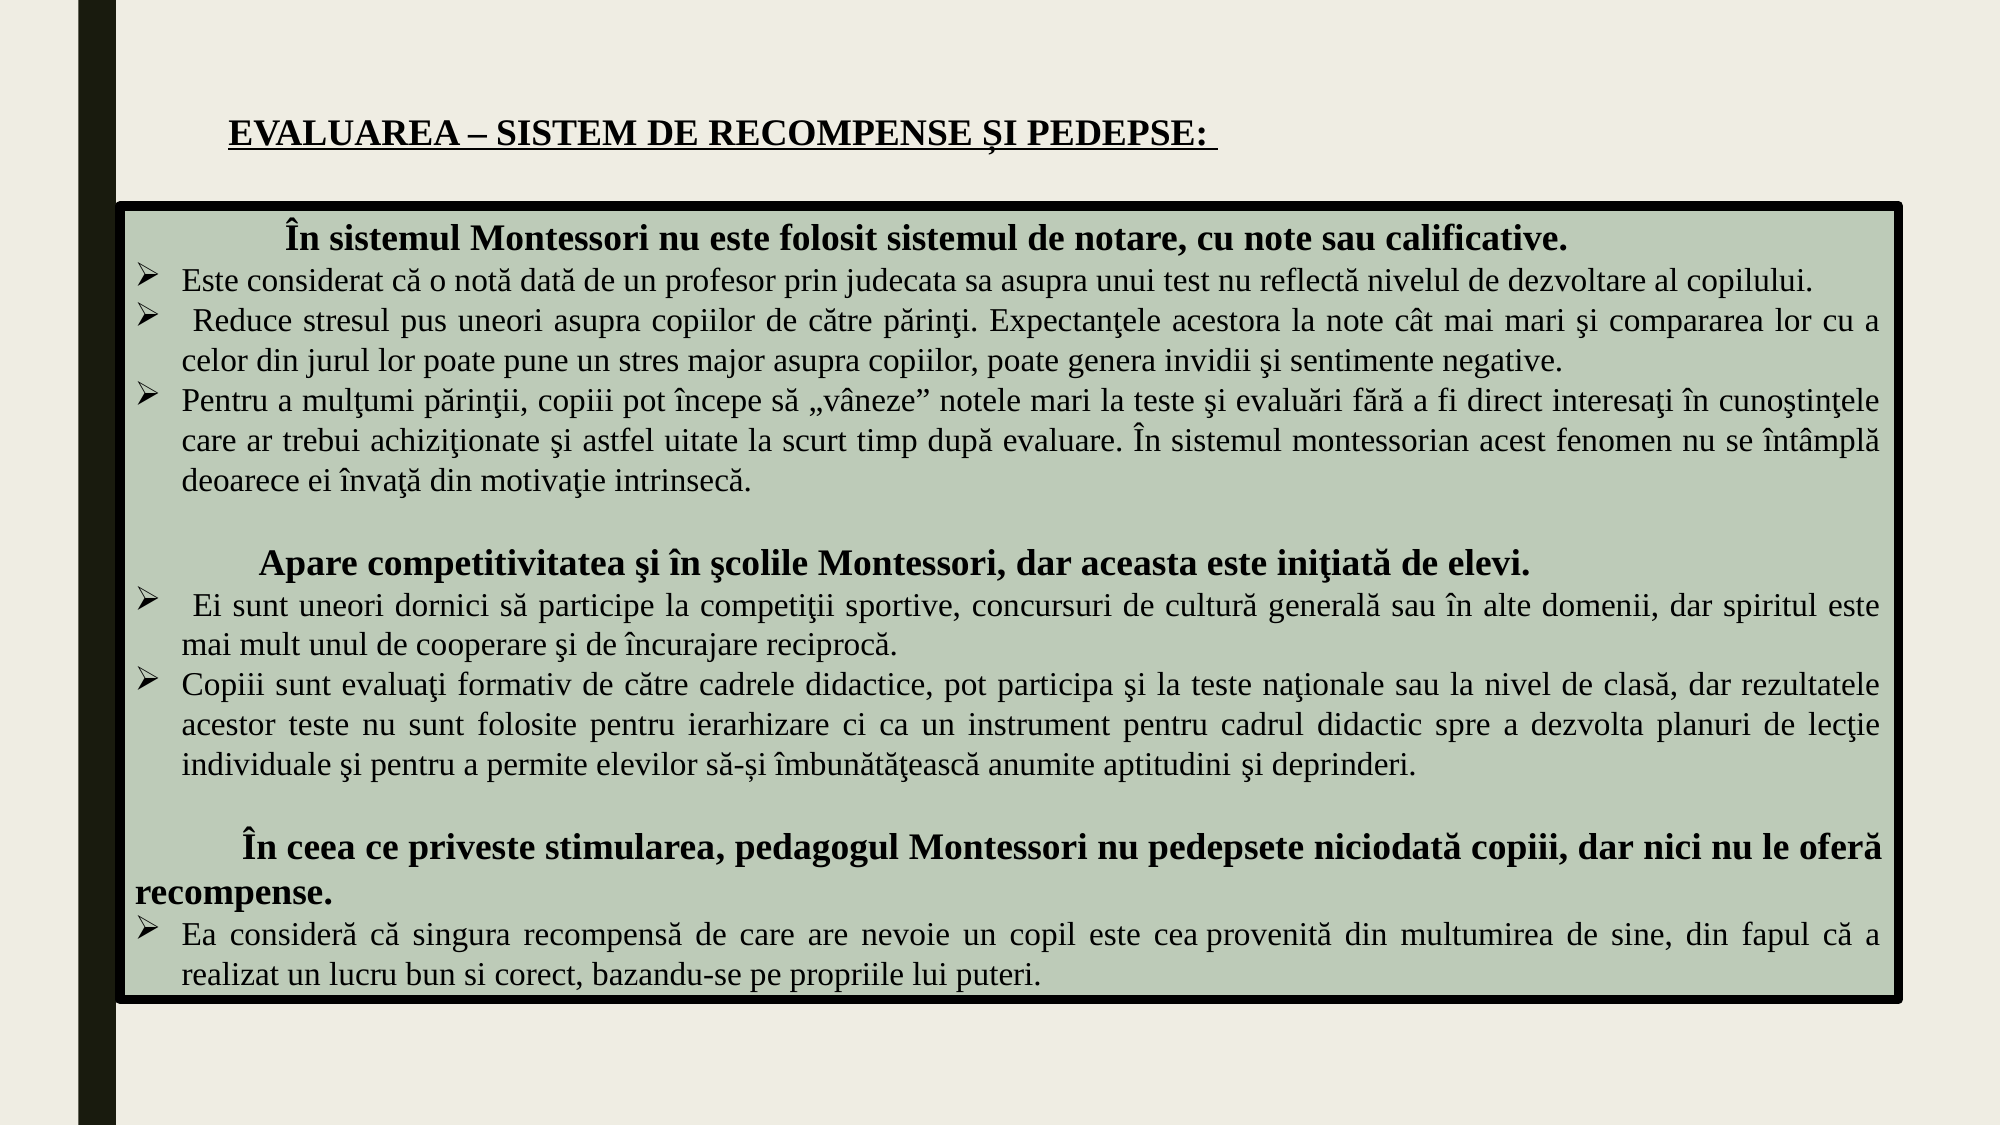

EVALUAREA – SISTEM DE RECOMPENSE ȘI PEDEPSE:
	În sistemul Montessori nu este folosit sistemul de notare, cu note sau calificative.
Este considerat că o notă dată de un profesor prin judecata sa asupra unui test nu reflectă nivelul de dezvoltare al copilului.
 Reduce stresul pus uneori asupra copiilor de către părinţi. Expectanţele acestora la note cât mai mari şi compararea lor cu a celor din jurul lor poate pune un stres major asupra copiilor, poate genera invidii şi sentimente negative.
Pentru a mulţumi părinţii, copiii pot începe să „vâneze” notele mari la teste şi evaluări fără a fi direct interesaţi în cunoştinţele care ar trebui achiziţionate şi astfel uitate la scurt timp după evaluare. În sistemul montessorian acest fenomen nu se întâmplă deoarece ei învaţă din motivaţie intrinsecă.

               Apare competitivitatea şi în şcolile Montessori, dar aceasta este iniţiată de elevi.
 Ei sunt uneori dornici să participe la competiţii sportive, concursuri de cultură generală sau în alte domenii, dar spiritul este mai mult unul de cooperare şi de încurajare reciprocă.
Copiii sunt evaluaţi formativ de către cadrele didactice, pot participa şi la teste naţionale sau la nivel de clasă, dar rezultatele acestor teste nu sunt folosite pentru ierarhizare ci ca un instrument pentru cadrul didactic spre a dezvolta planuri de lecţie individuale şi pentru a permite elevilor să-și îmbunătăţească anumite aptitudini şi deprinderi.

           În ceea ce priveste stimularea, pedagogul Montessori nu pedepsete niciodată copiii, dar nici nu le oferă recompense.
Ea consideră că singura recompensă de care are nevoie un copil este cea provenită din multumirea de sine, din fapul că a realizat un lucru bun si corect, bazandu-se pe propriile lui puteri.